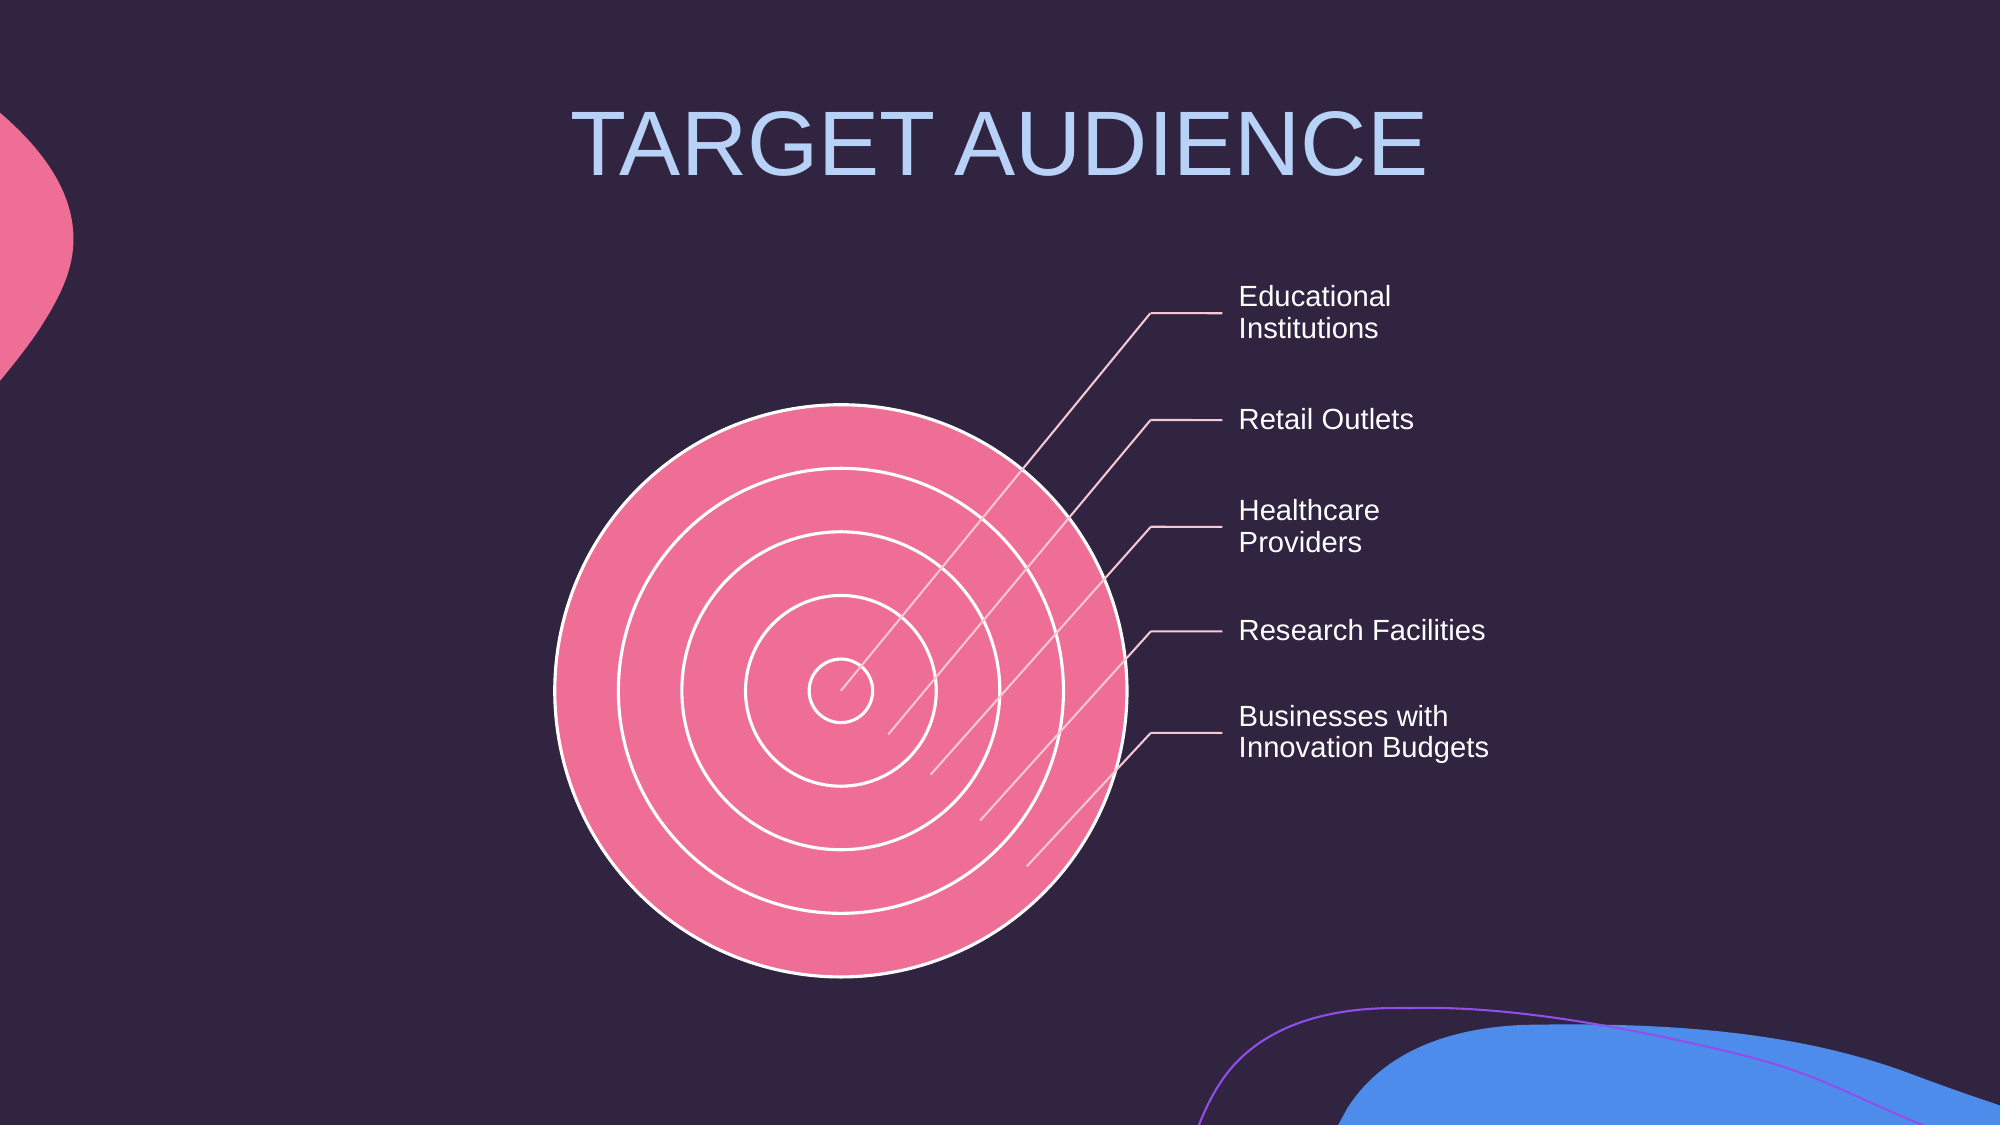

# TARGET AUDIENCE
Educational Institutions
Retail Outlets
Healthcare Providers
Research Facilities
Businesses with Innovation Budgets